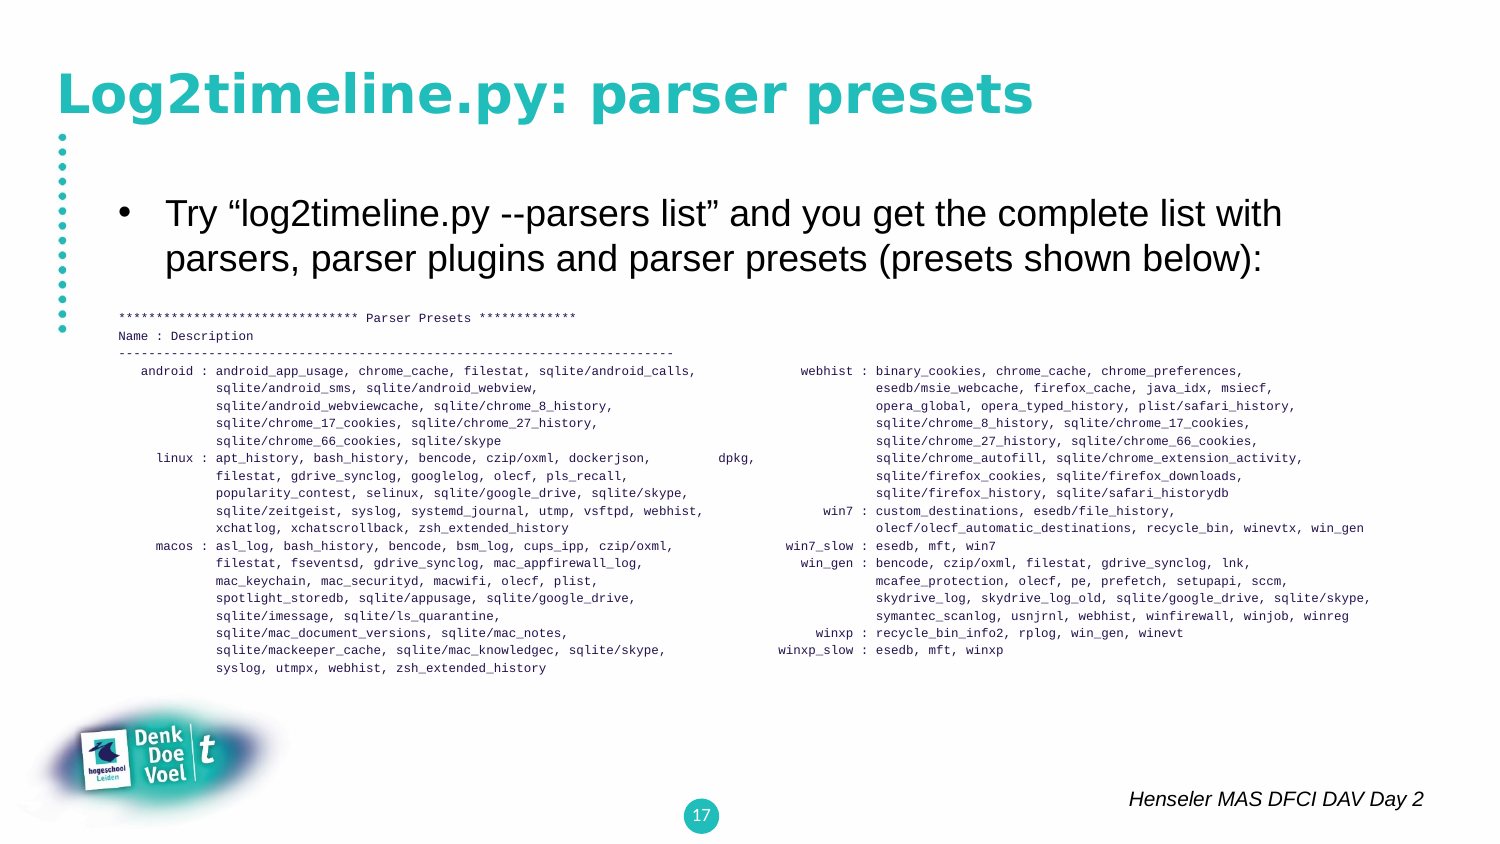

# Log2timeline.py: parser presets
Try “log2timeline.py --parsers list” and you get the complete list with parsers, parser plugins and parser presets (presets shown below):
******************************** Parser Presets *************
Name : Description
--------------------------------------------------------------------------
   android : android_app_usage, chrome_cache, filestat, sqlite/android_calls,
             sqlite/android_sms, sqlite/android_webview,
             sqlite/android_webviewcache, sqlite/chrome_8_history,
             sqlite/chrome_17_cookies, sqlite/chrome_27_history,
             sqlite/chrome_66_cookies, sqlite/skype
     linux : apt_history, bash_history, bencode, czip/oxml, dockerjson, 	dpkg,
             filestat, gdrive_synclog, googlelog, olecf, pls_recall,
             popularity_contest, selinux, sqlite/google_drive, sqlite/skype,
             sqlite/zeitgeist, syslog, systemd_journal, utmp, vsftpd, webhist,
             xchatlog, xchatscrollback, zsh_extended_history
     macos : asl_log, bash_history, bencode, bsm_log, cups_ipp, czip/oxml,
             filestat, fseventsd, gdrive_synclog, mac_appfirewall_log,
             mac_keychain, mac_securityd, macwifi, olecf, plist,
             spotlight_storedb, sqlite/appusage, sqlite/google_drive,
             sqlite/imessage, sqlite/ls_quarantine,
             sqlite/mac_document_versions, sqlite/mac_notes,
             sqlite/mackeeper_cache, sqlite/mac_knowledgec, sqlite/skype,
             syslog, utmpx, webhist, zsh_extended_history

   webhist : binary_cookies, chrome_cache, chrome_preferences,
             esedb/msie_webcache, firefox_cache, java_idx, msiecf,
             opera_global, opera_typed_history, plist/safari_history,
             sqlite/chrome_8_history, sqlite/chrome_17_cookies,
             sqlite/chrome_27_history, sqlite/chrome_66_cookies,
             sqlite/chrome_autofill, sqlite/chrome_extension_activity,
             sqlite/firefox_cookies, sqlite/firefox_downloads,
             sqlite/firefox_history, sqlite/safari_historydb
      win7 : custom_destinations, esedb/file_history,
             olecf/olecf_automatic_destinations, recycle_bin, winevtx, win_gen
 win7_slow : esedb, mft, win7
   win_gen : bencode, czip/oxml, filestat, gdrive_synclog, lnk,
             mcafee_protection, olecf, pe, prefetch, setupapi, sccm,
             skydrive_log, skydrive_log_old, sqlite/google_drive, sqlite/skype,
             symantec_scanlog, usnjrnl, webhist, winfirewall, winjob, winreg
     winxp : recycle_bin_info2, rplog, win_gen, winevt
winxp_slow : esedb, mft, winxp